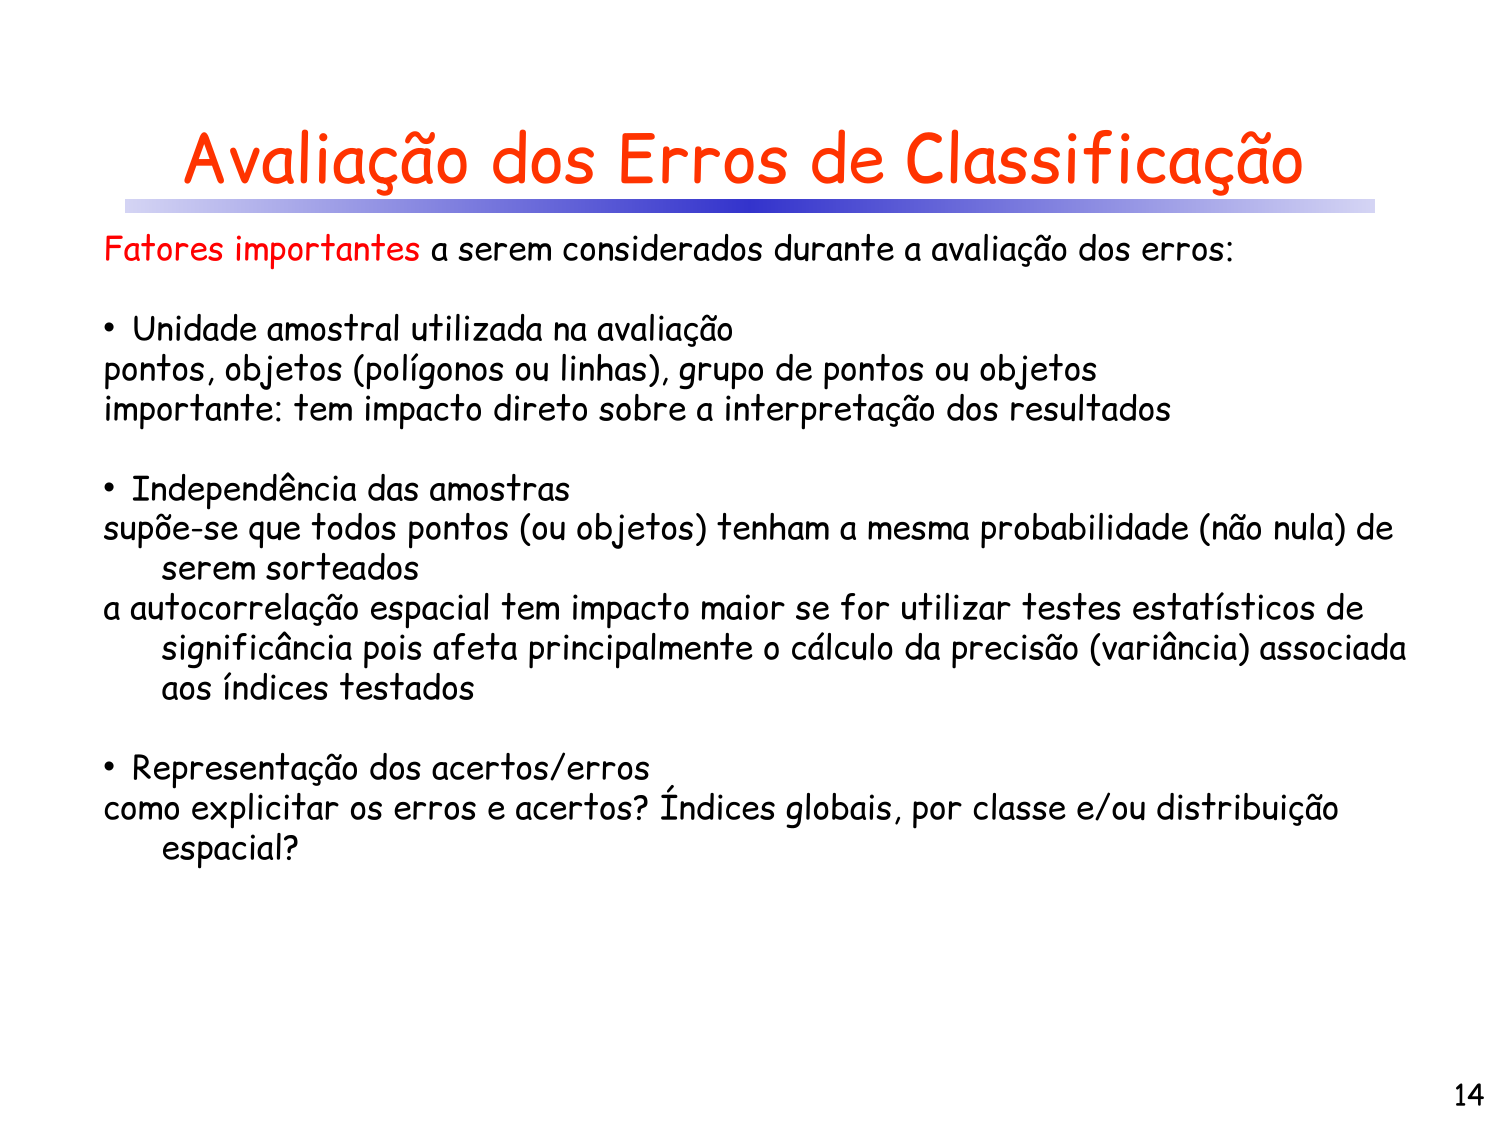

# Avaliação dos Erros de Classificação
Fatores importantes a serem considerados durante a avaliação dos erros:

Unidade amostral utilizada na avaliação
pontos, objetos (polígonos ou linhas), grupo de pontos ou objetos
importante: tem impacto direto sobre a interpretação dos resultados

Independência das amostras
supõe-se que todos pontos (ou objetos) tenham a mesma probabilidade (não nula) de serem sorteados
a autocorrelação espacial tem impacto maior se for utilizar testes estatísticos de significância pois afeta principalmente o cálculo da precisão (variância) associada aos índices testados

Representação dos acertos/erros
como explicitar os erros e acertos? Índices globais, por classe e/ou distribuição espacial?
14